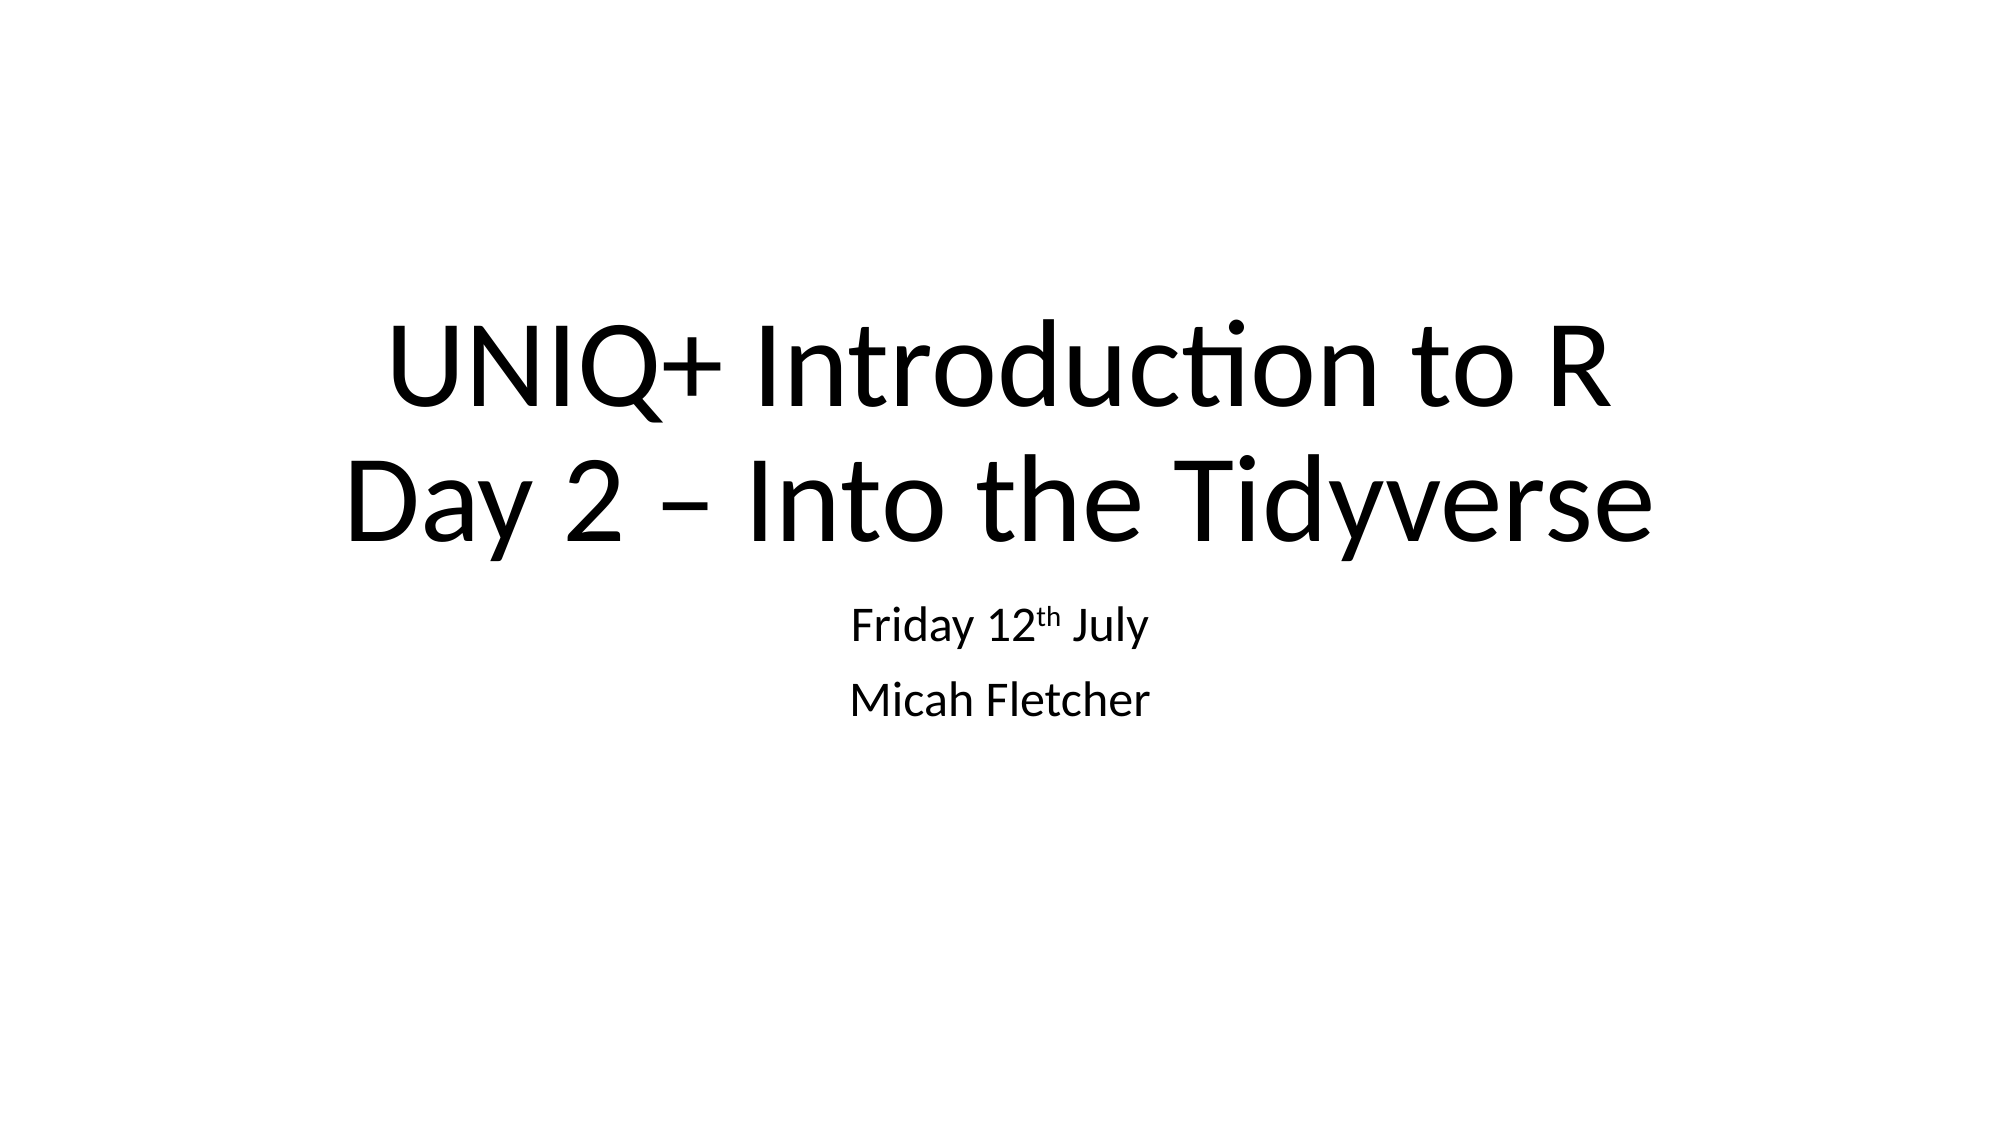

# UNIQ+ Introduction to R Day 2 – Into the Tidyverse
Friday 12th July
Micah Fletcher